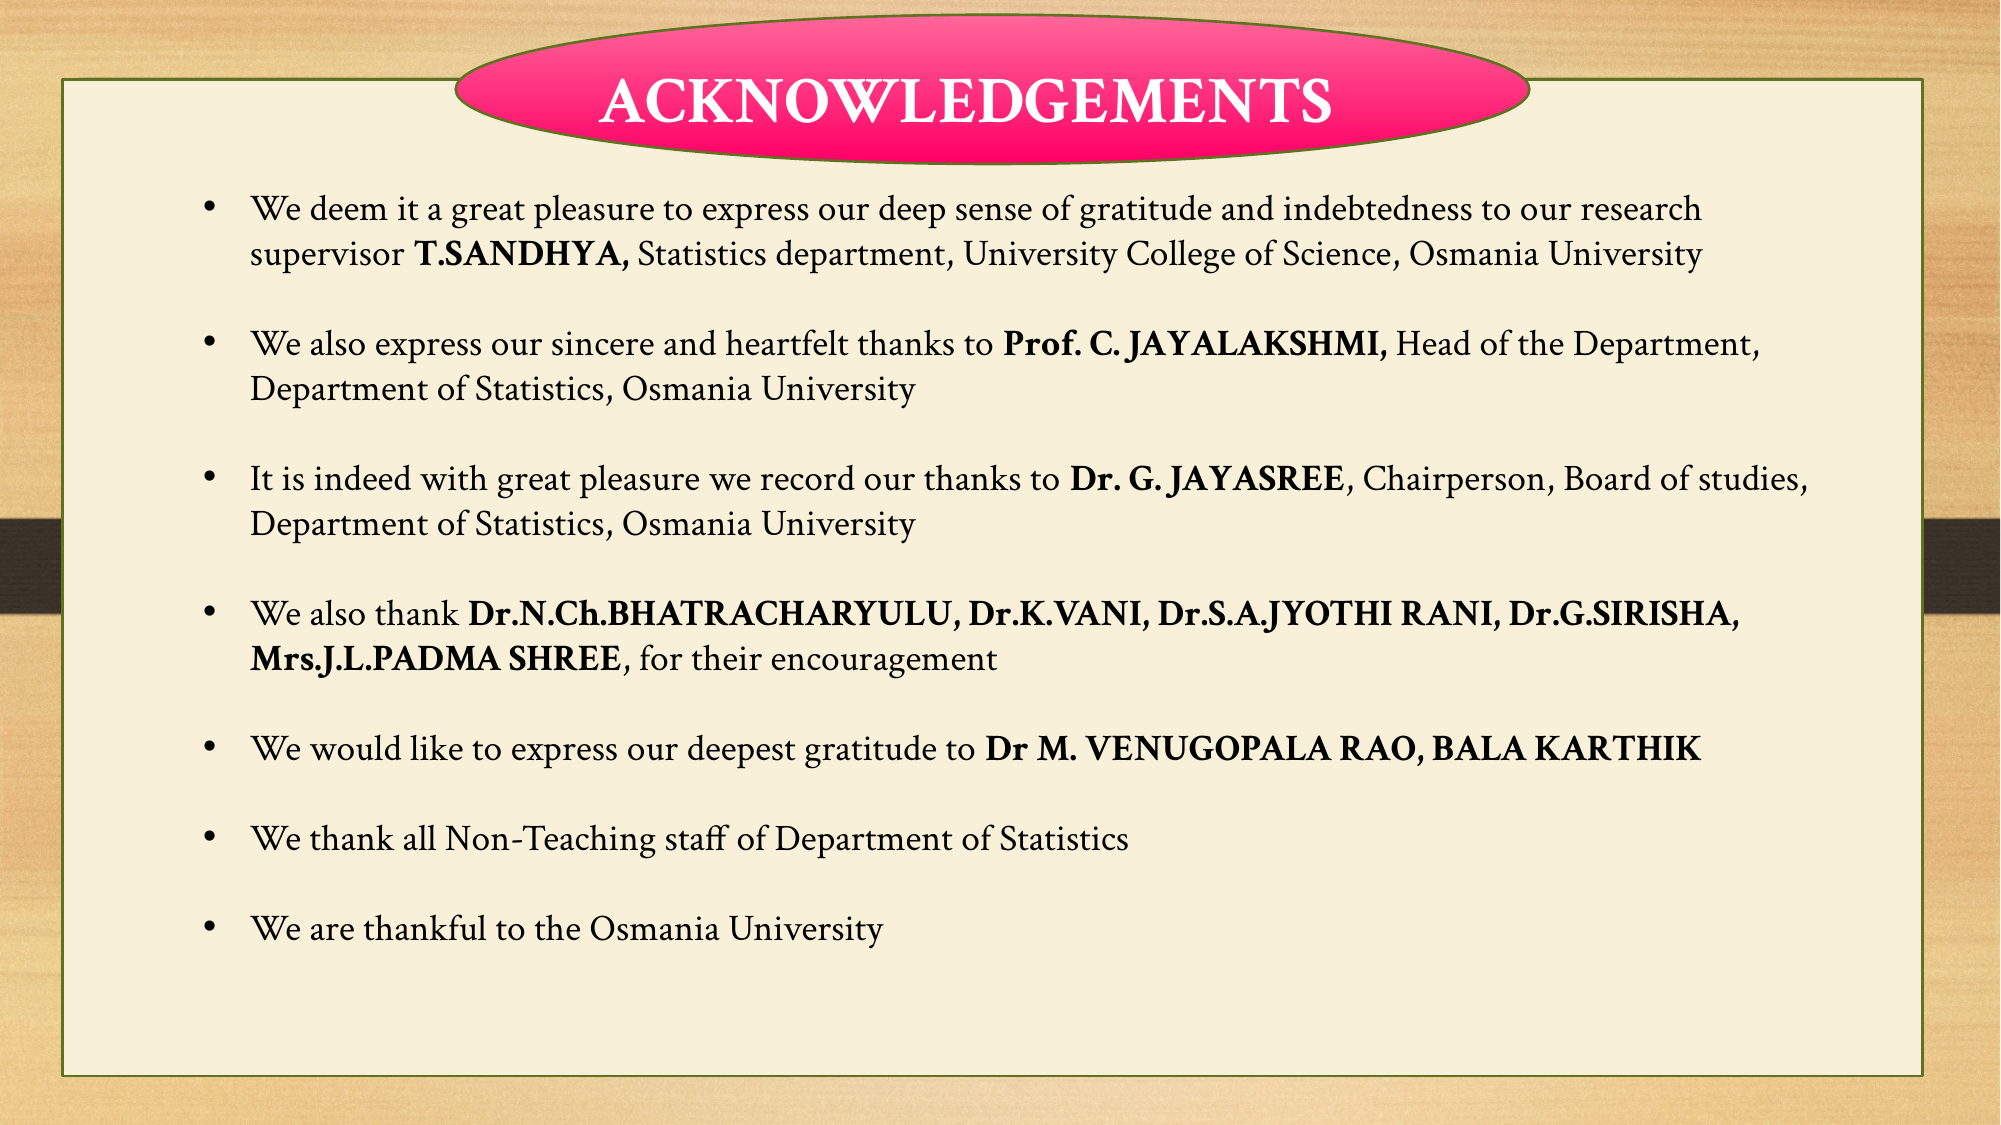

ACKNOWLEDGEMENTS

#
We deem it a great pleasure to express our deep sense of gratitude and indebtedness to our research supervisor T.SANDHYA, Statistics department, University College of Science, Osmania University

We also express our sincere and heartfelt thanks to Prof. C. JAYALAKSHMI, Head of the Department, Department of Statistics, Osmania University

It is indeed with great pleasure we record our thanks to Dr. G. JAYASREE, Chairperson, Board of studies, Department of Statistics, Osmania University

We also thank Dr.N.Ch.BHATRACHARYULU, Dr.K.VANI, Dr.S.A.JYOTHI RANI, Dr.G.SIRISHA, Mrs.J.L.PADMA SHREE, for their encouragement

We would like to express our deepest gratitude to Dr M. VENUGOPALA RAO, BALA KARTHIK

We thank all Non-Teaching staff of Department of Statistics

We are thankful to the Osmania University